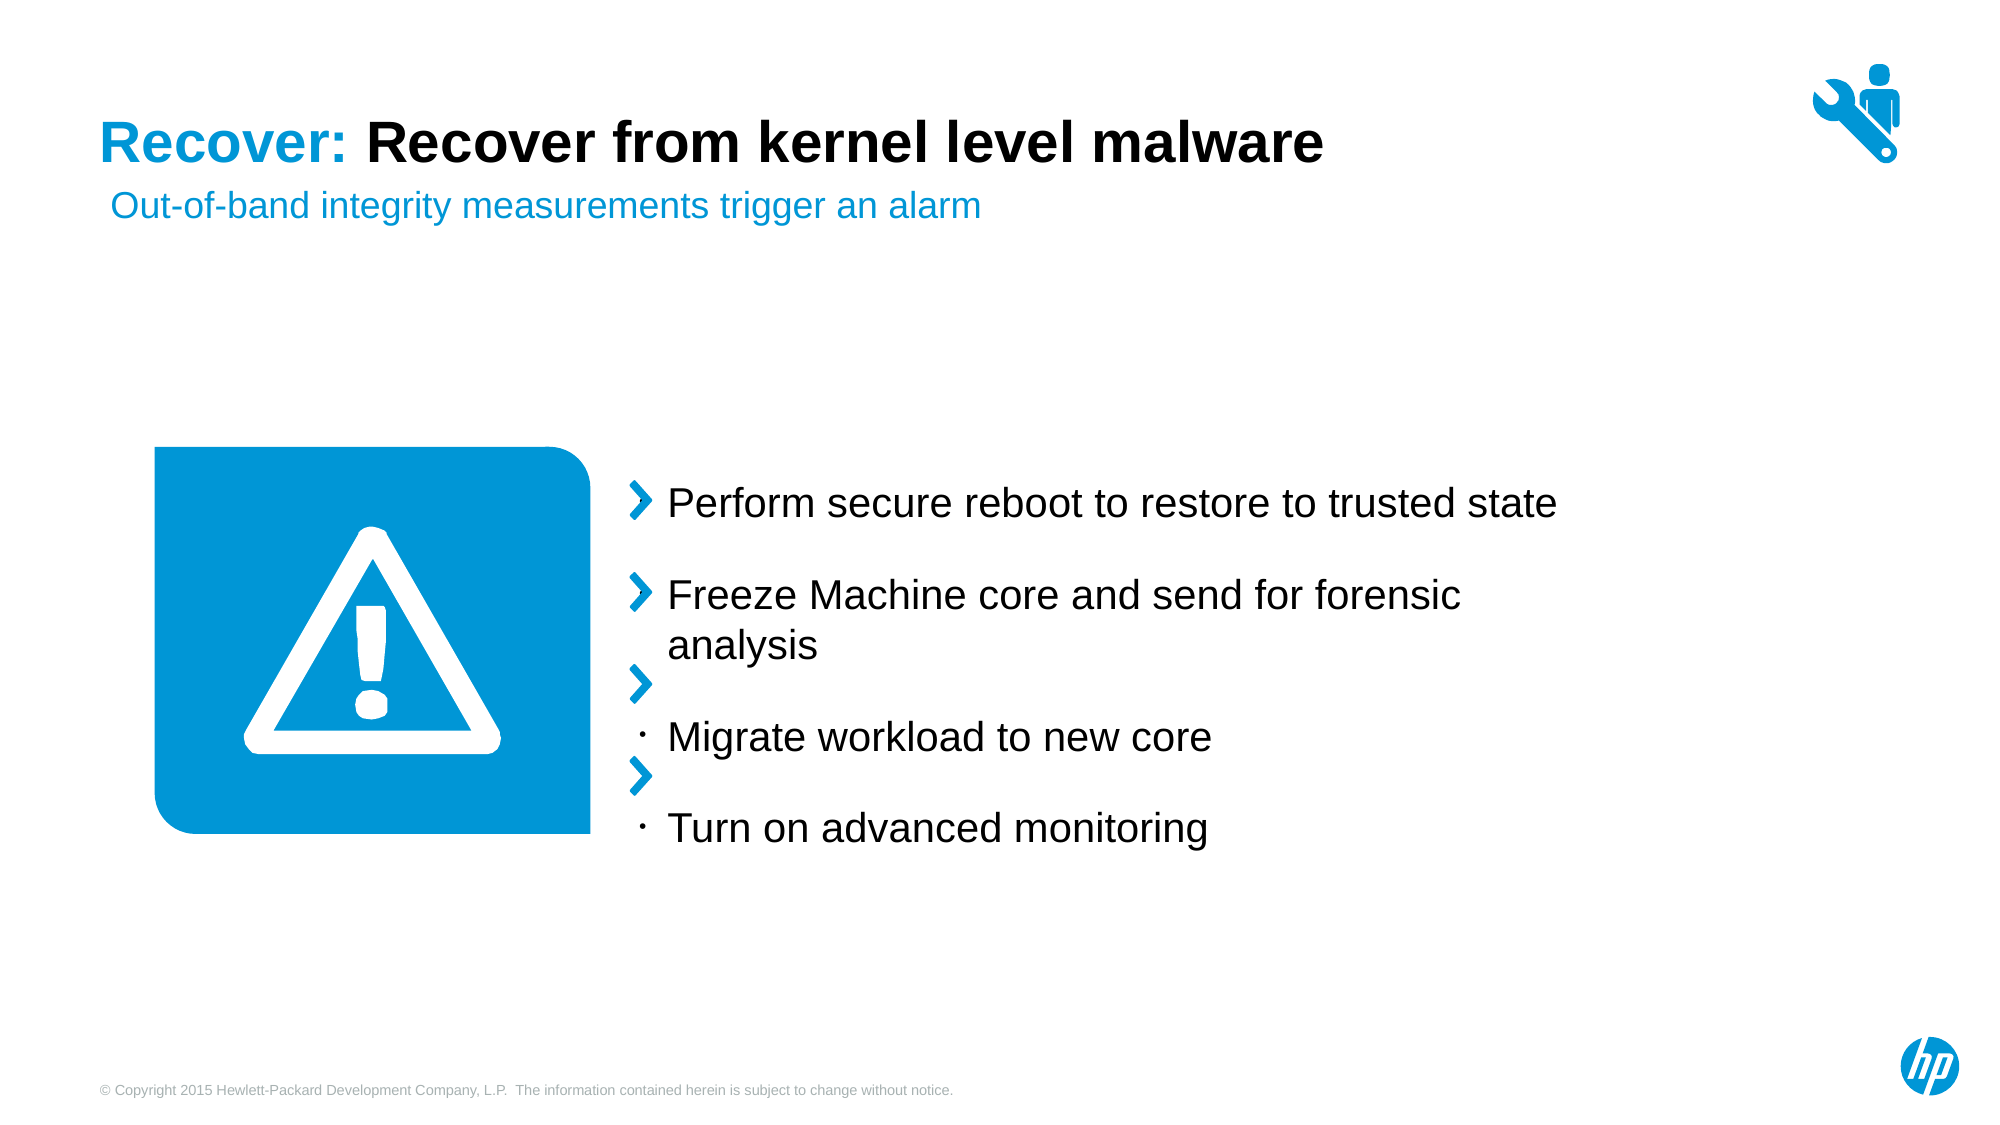

# Recover: Recover from kernel level malware

 Out-of-band integrity measurements trigger an alarm

Perform secure reboot to restore to trusted state
Freeze Machine core and send for forensic analysis
Migrate workload to new core
Turn on advanced monitoring